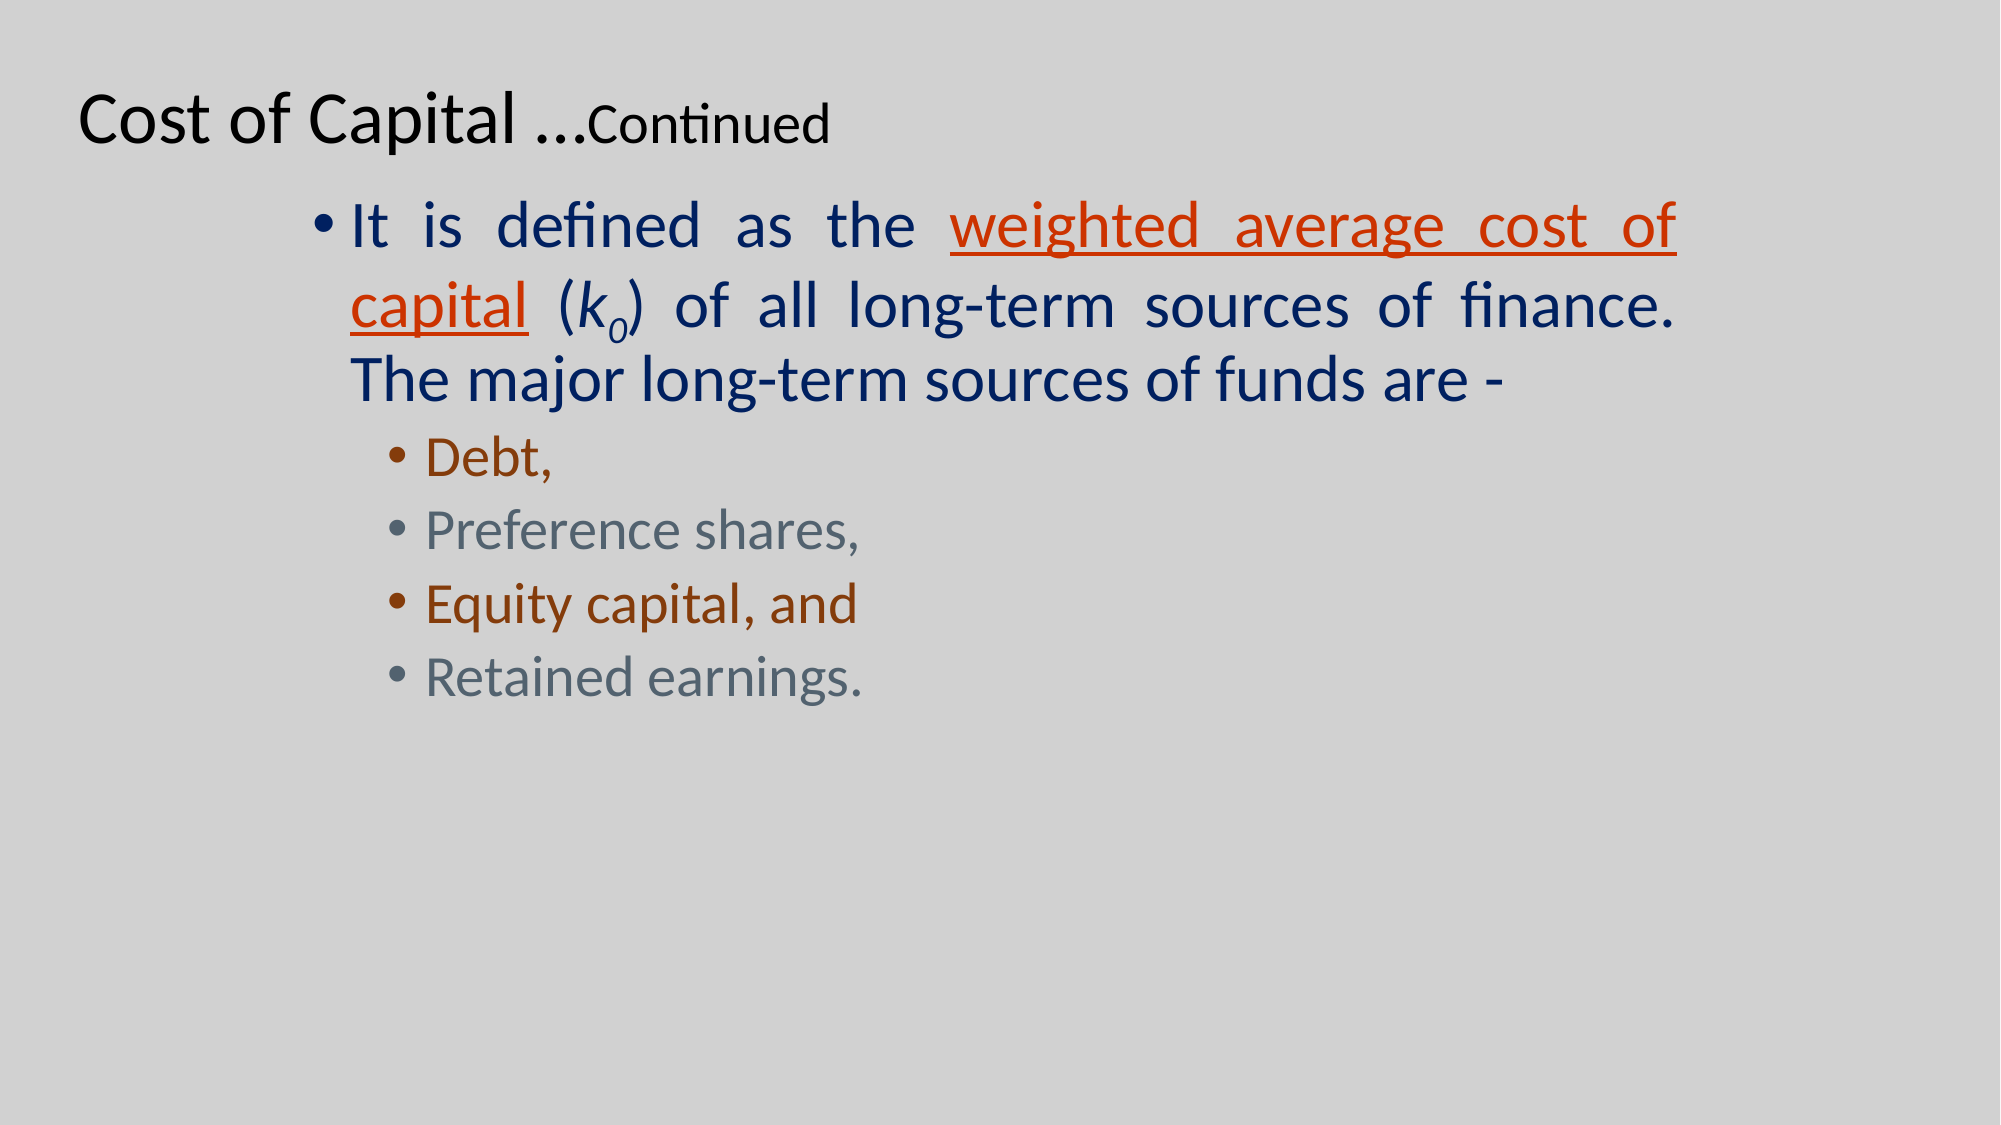

# Cost of Capital …Continued
It is defined as the weighted average cost of capital (k0) of all long-term sources of finance. The major long-term sources of funds are -
Debt,
Preference shares,
Equity capital, and
Retained earnings.